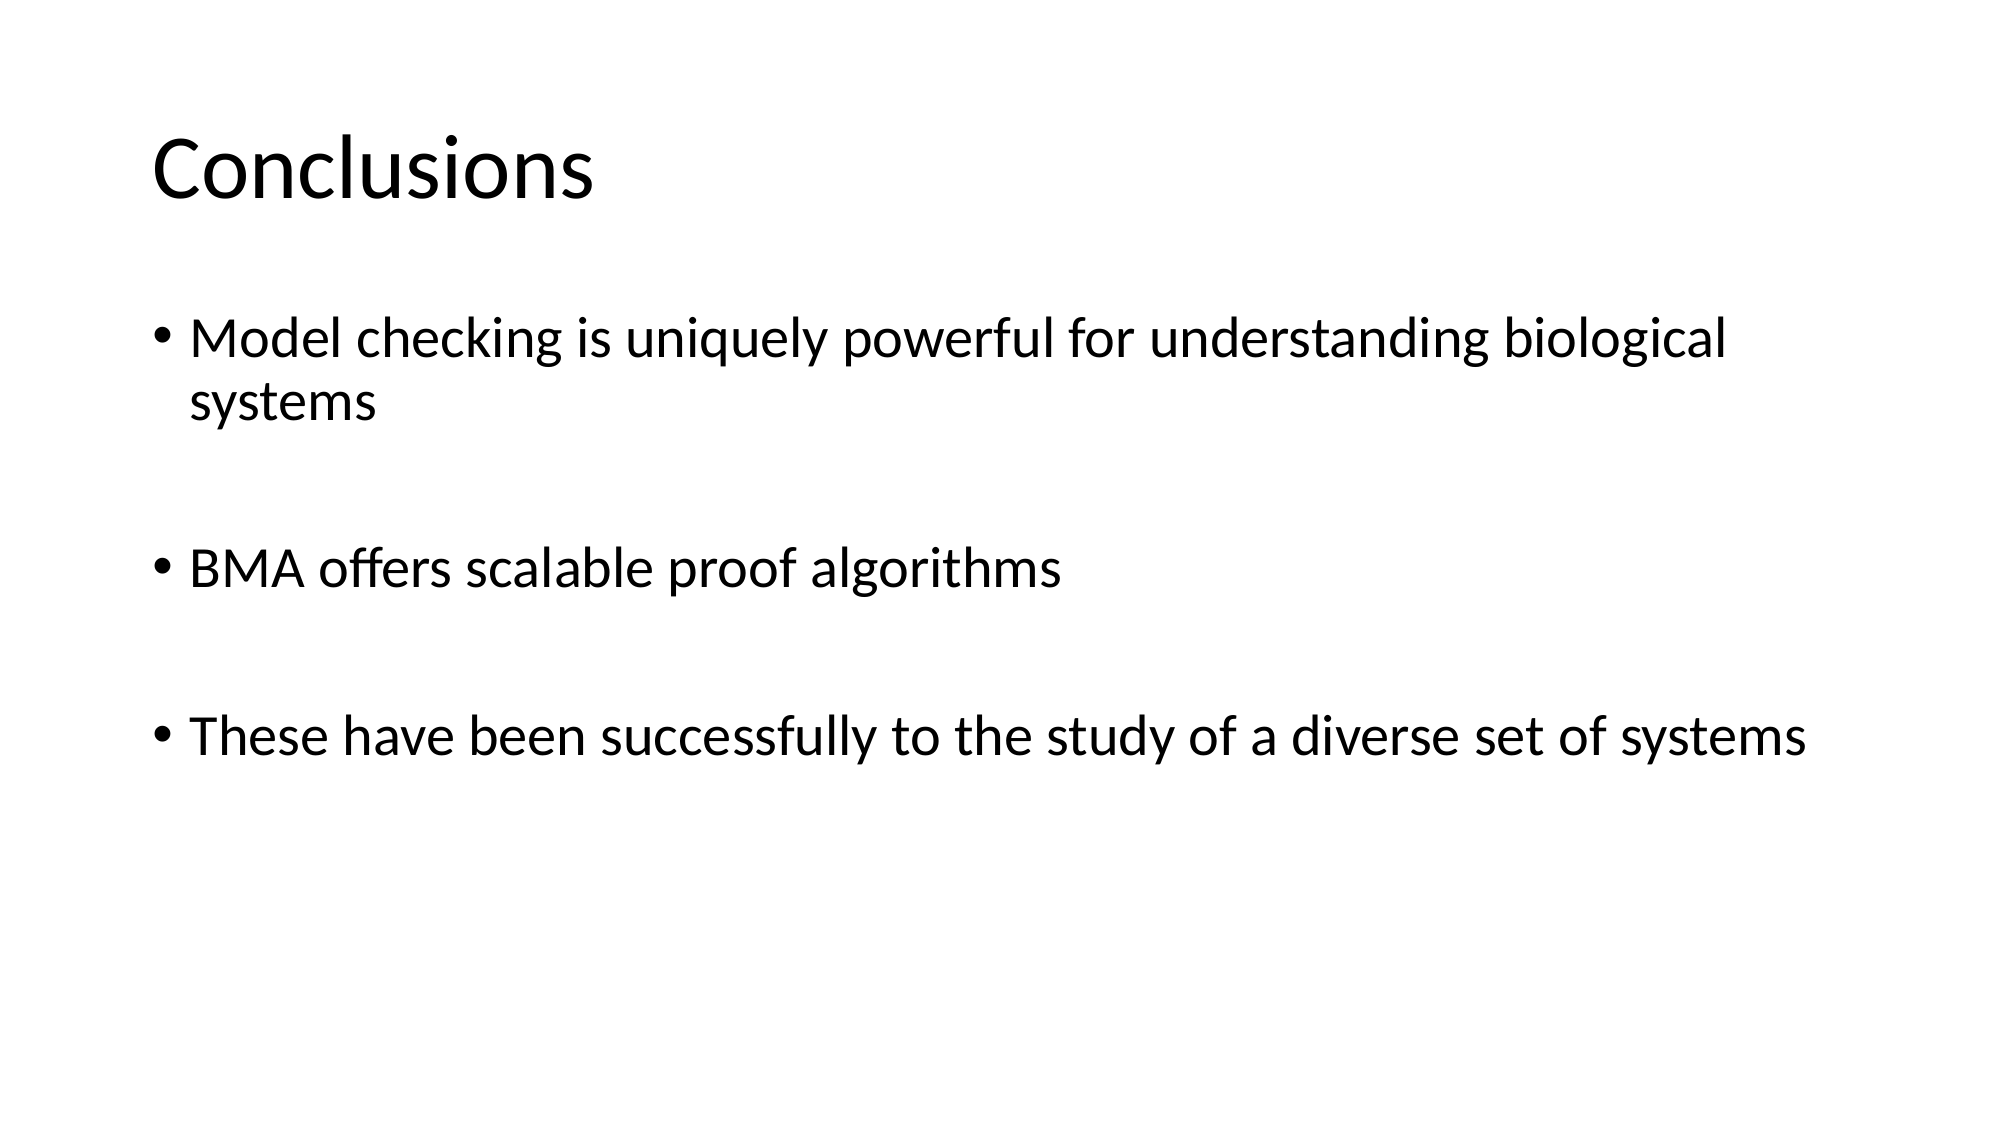

# Conclusions
Model checking is uniquely powerful for understanding biological systems

BMA offers scalable proof algorithms

These have been successfully to the study of a diverse set of systems